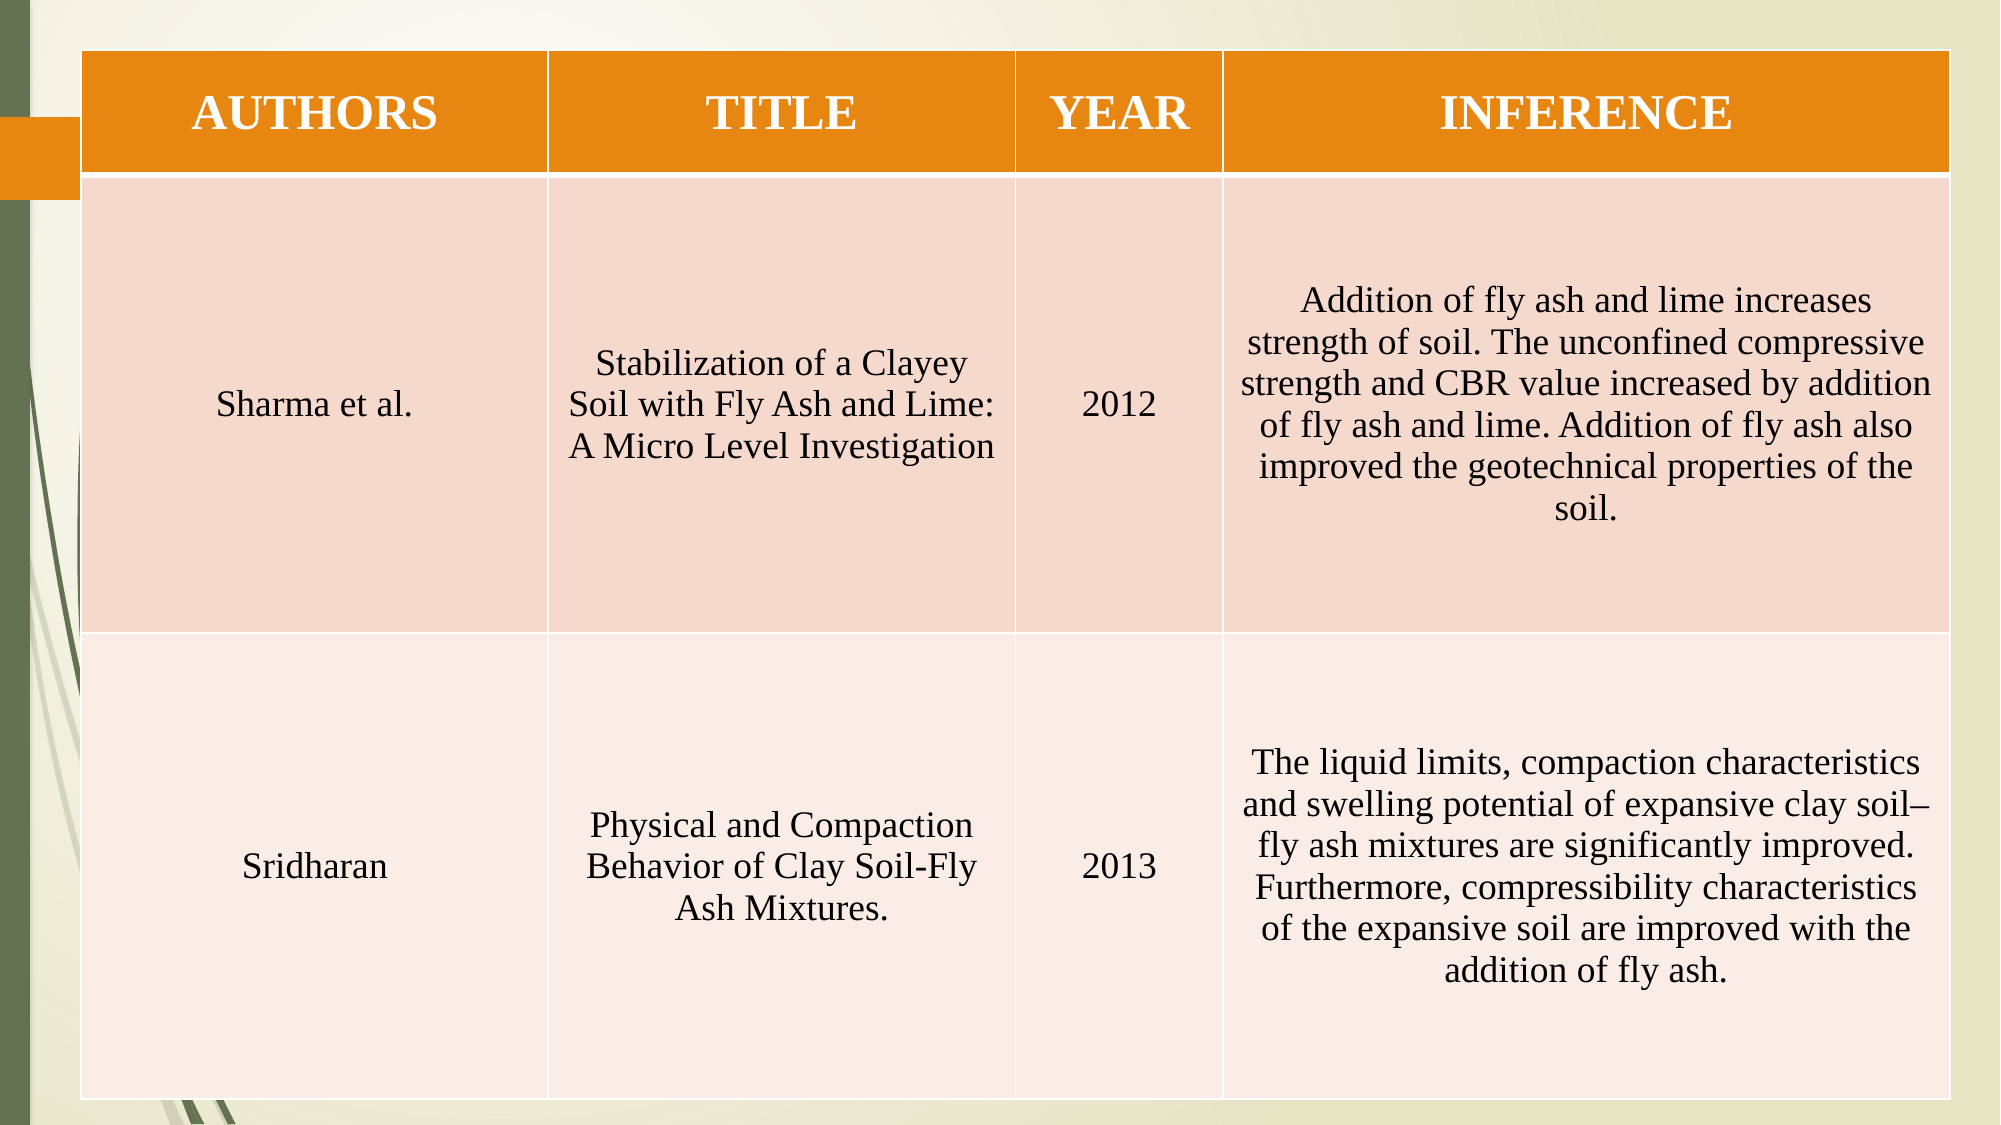

| AUTHORS | TITLE | YEAR | INFERENCE |
| --- | --- | --- | --- |
| Sharma et al. | Stabilization of a Clayey Soil with Fly Ash and Lime: A Micro Level Investigation | 2012 | Addition of fly ash and lime increases strength of soil. The unconfined compressive strength and CBR value increased by addition of fly ash and lime. Addition of fly ash also improved the geotechnical properties of the soil. |
| Sridharan | Physical and Compaction Behavior of Clay Soil-Fly Ash Mixtures. | 2013 | The liquid limits, compaction characteristics and swelling potential of expansive clay soil–fly ash mixtures are significantly improved. Furthermore, compressibility characteristics of the expansive soil are improved with the addition of fly ash. |